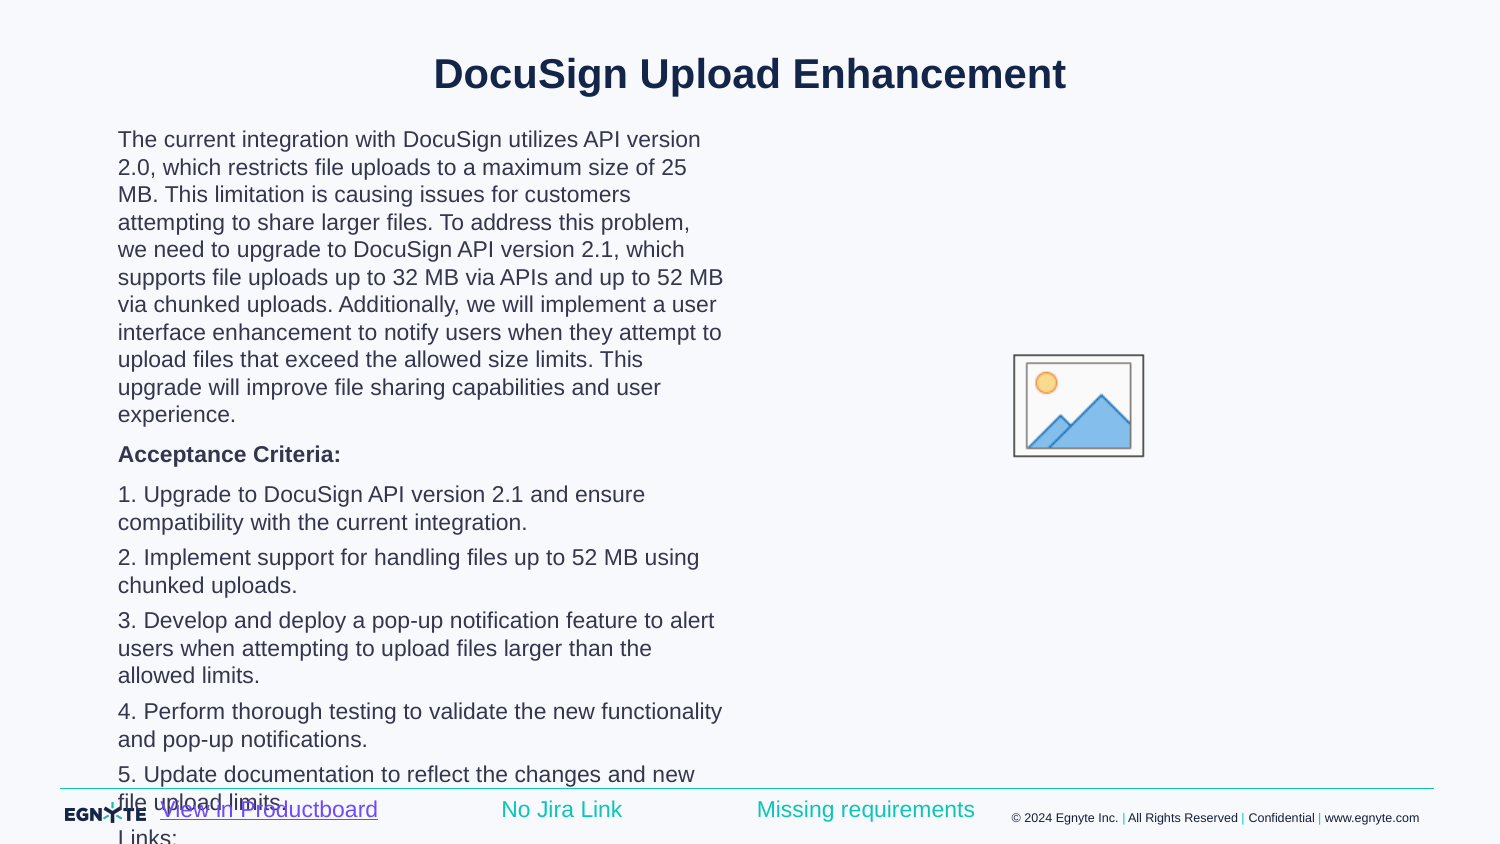

# DocuSign Upload Enhancement
The current integration with DocuSign utilizes API version 2.0, which restricts file uploads to a maximum size of 25 MB. This limitation is causing issues for customers attempting to share larger files. To address this problem, we need to upgrade to DocuSign API version 2.1, which supports file uploads up to 32 MB via APIs and up to 52 MB via chunked uploads. Additionally, we will implement a user interface enhancement to notify users when they attempt to upload files that exceed the allowed size limits. This upgrade will improve file sharing capabilities and user experience.
Acceptance Criteria:
1. Upgrade to DocuSign API version 2.1 and ensure compatibility with the current integration.
2. Implement support for handling files up to 52 MB using chunked uploads.
3. Develop and deploy a pop-up notification feature to alert users when attempting to upload files larger than the allowed limits.
4. Perform thorough testing to validate the new functionality and pop-up notifications.
5. Update documentation to reflect the changes and new file upload limits.
Links:https://developers.docusign.com/docs/esign-rest-api/esign101/rules-and-limits/#:~:text=Docusign%20has%20the%20following%20limitations,of%20up%20to%2052%20MB
https://developers.docusign.com/docs/esign-rest-api/reference/envelopes/chunkeduploads/
Ticket:https://jira.egnyte-it.com/browse/PINT-15240

Missing requirements
No Jira Link
View in Productboard